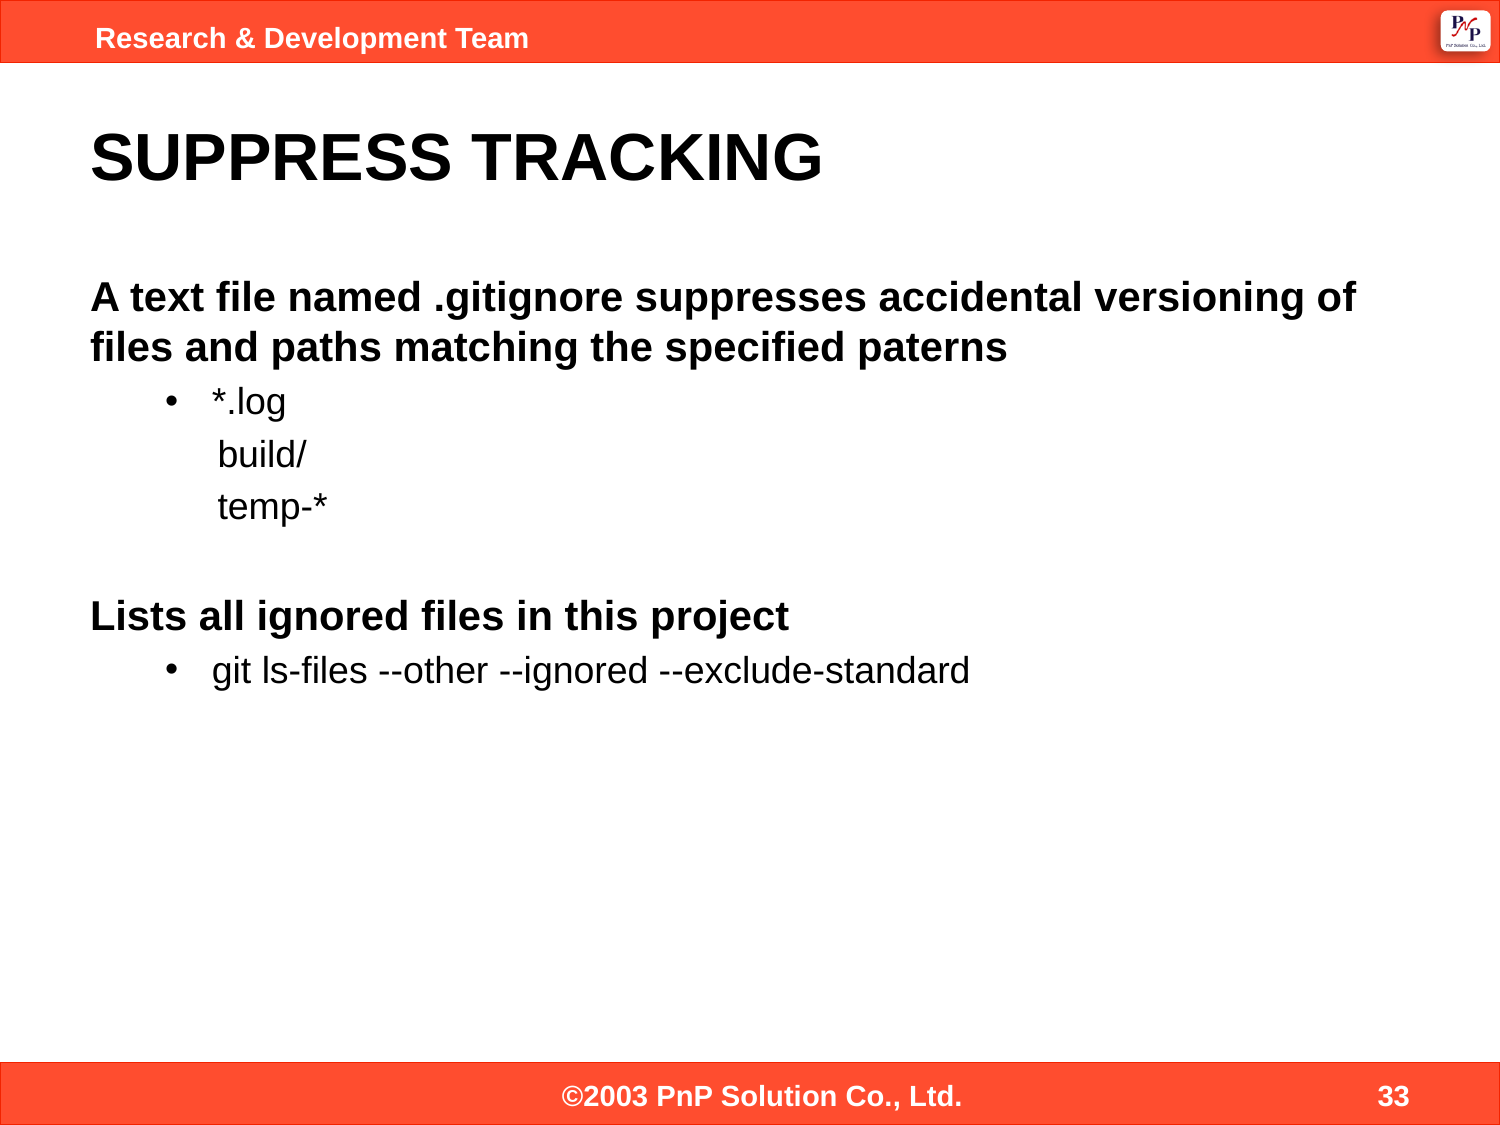

# SUPPRESS TRACKING
A text file named .gitignore suppresses accidental versioning of files and paths matching the specified paterns
*.log
     build/
     temp-*

Lists all ignored files in this project
git ls-files --other --ignored --exclude-standard

©2003 PnP Solution Co., Ltd.
33